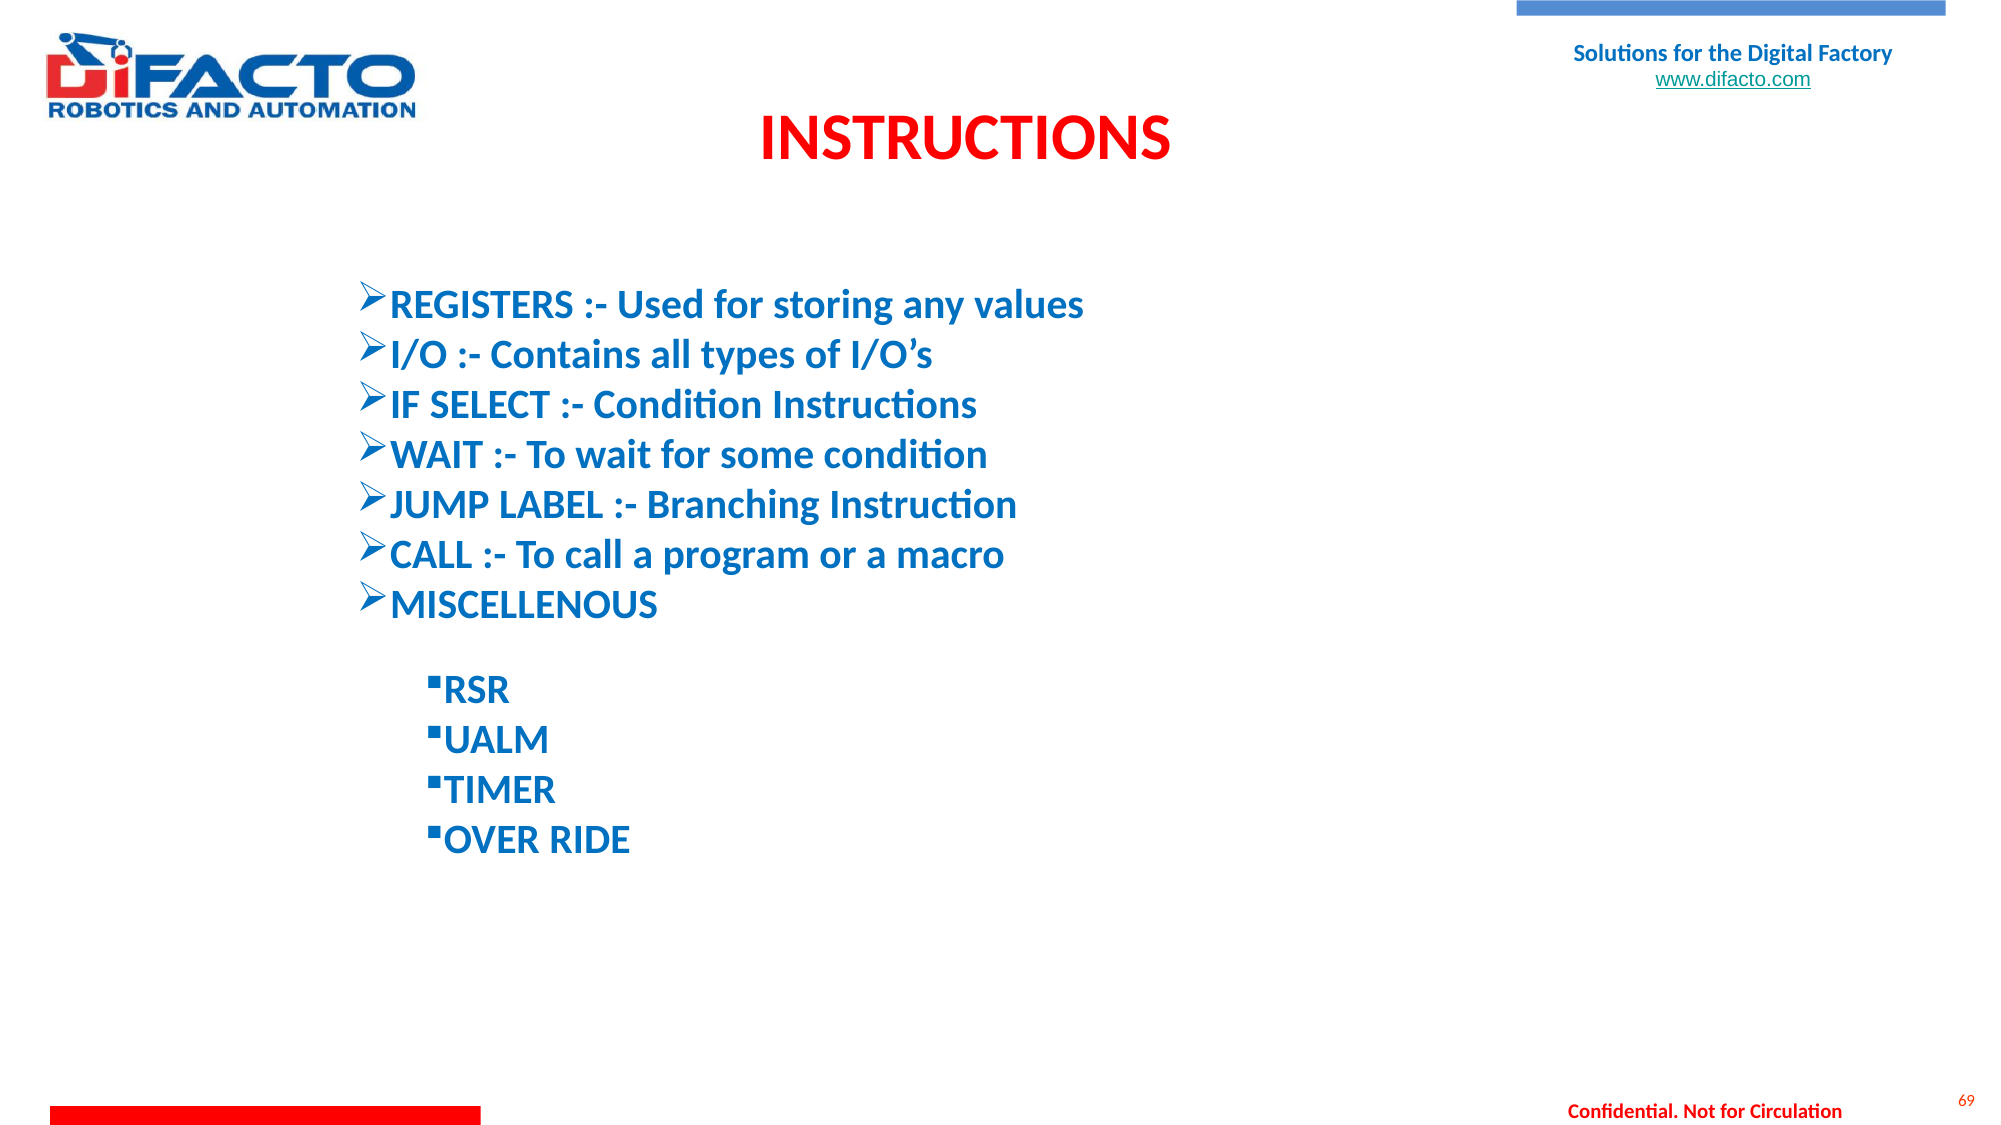

INSTRUCTIONS
REGISTERS :- Used for storing any values
I/O :- Contains all types of I/O’s
IF SELECT :- Condition Instructions
WAIT :- To wait for some condition
JUMP LABEL :- Branching Instruction
CALL :- To call a program or a macro
MISCELLENOUS

RSR
UALM
TIMER
OVER RIDE